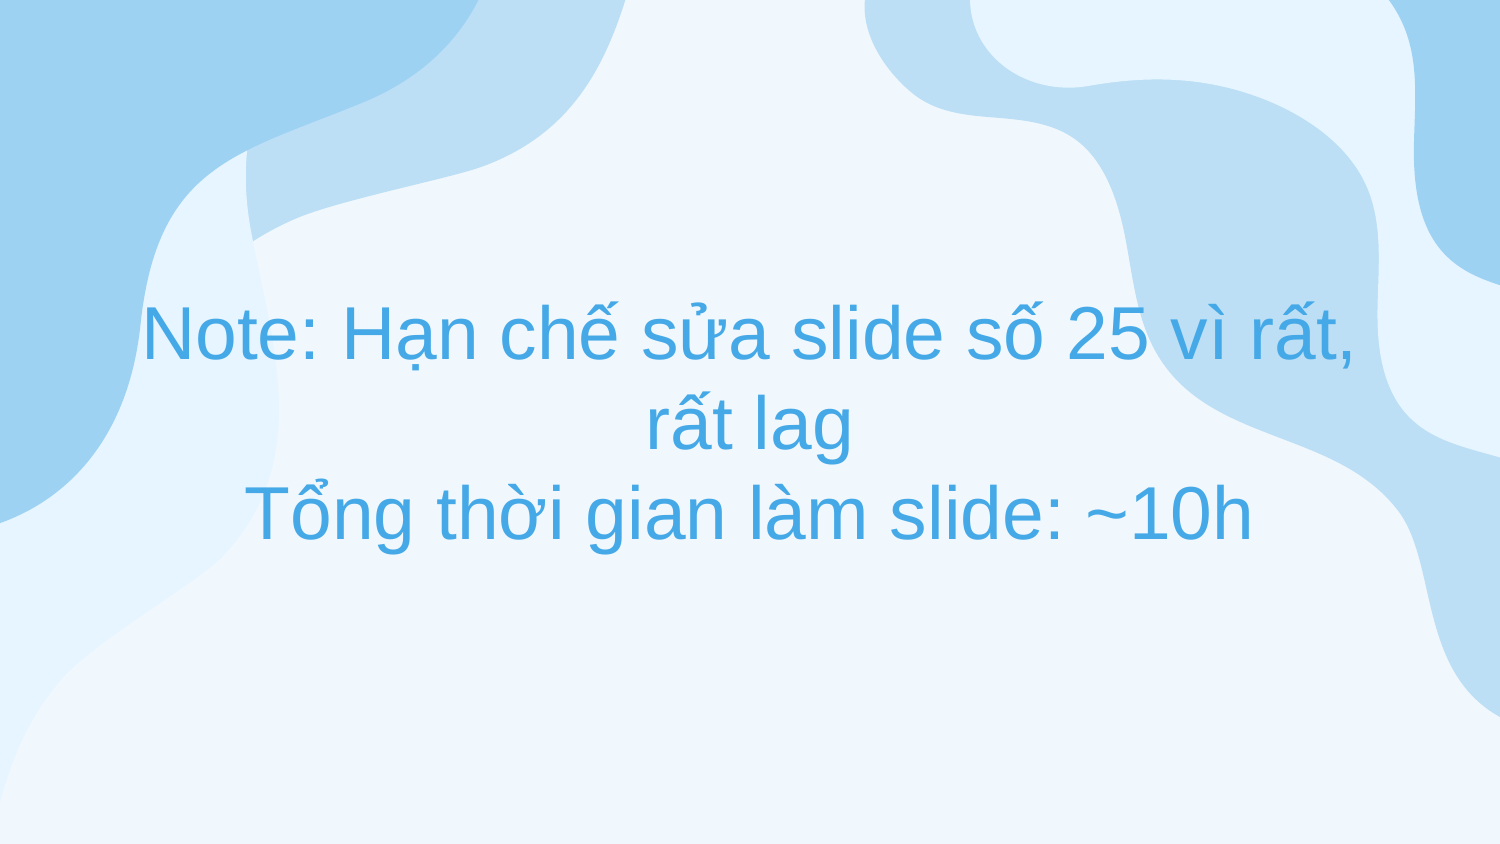

# Note: Hạn chế sửa slide số 25 vì rất, rất lag Tổng thời gian làm slide: ~10h